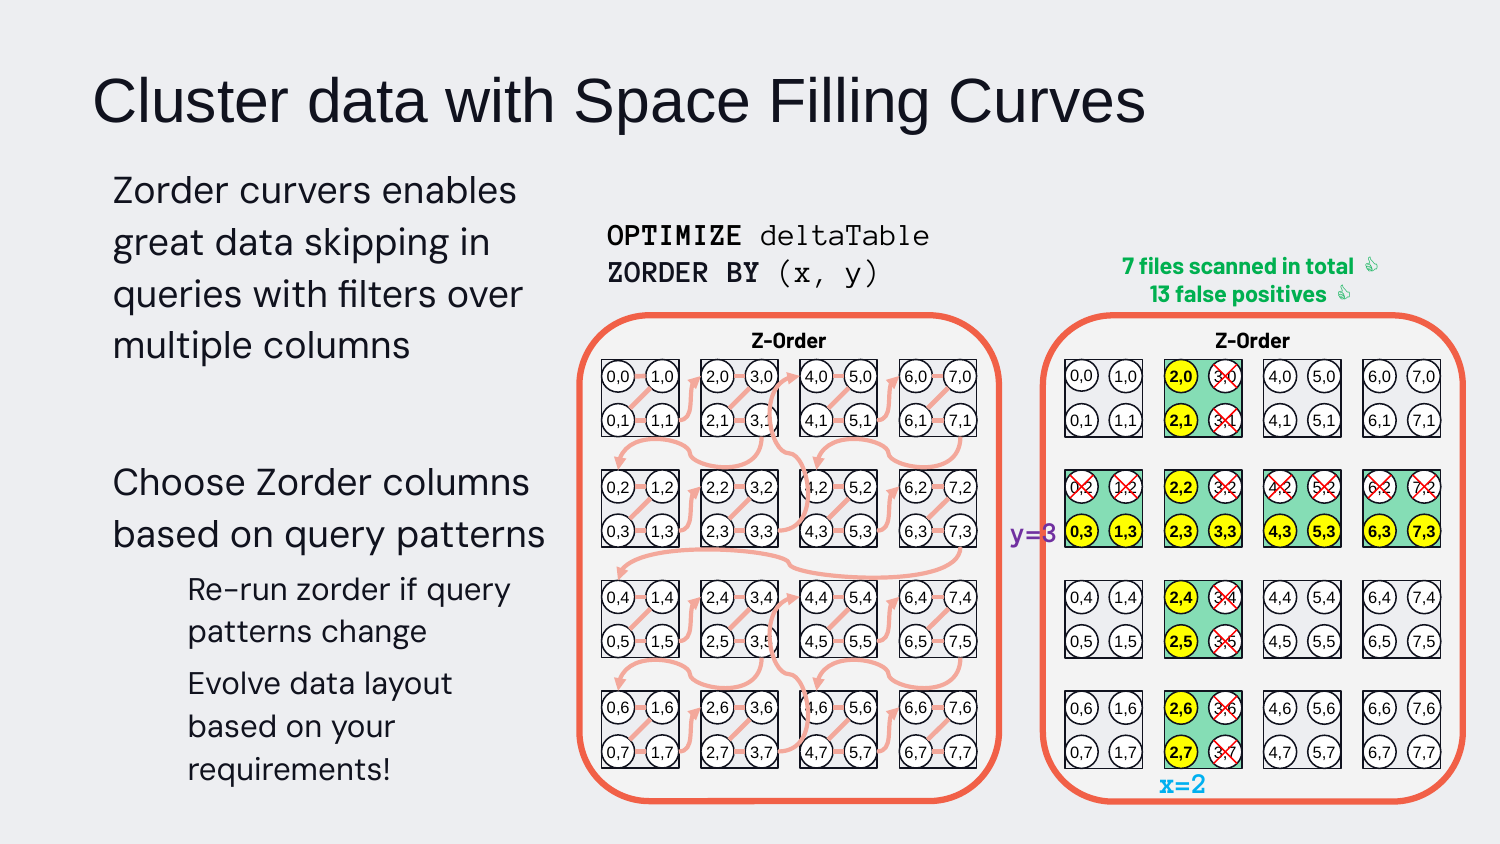

# Cluster data with Space Filling Curves
Zorder curvers enables great data skipping in queries with filters over multiple columns

Choose Zorder columns based on query patterns
Re-run zorder if query patterns change
Evolve data layout based on your requirements!
OPTIMIZE deltaTable ZORDER BY (x, y)
7 files scanned in total  👍
13 false positives  👍

Z-Order

1,0

2,0
3,0

4,0
5,0

6,0
7,0
0,0
0,1
1,1
2,1
3,1
4,1
5,1
6,1
7,1

0,2
1,2

2,2
3,2

4,2
5,2

6,2
7,2
0,3
1,3
2,3
3,3
4,3
5,3
6,3
7,3

0,4
1,4

2,4
3,4

4,4
5,4

6,4
7,4
0,5
1,5
2,5
3,5
4,5
5,5
6,5
7,5

0,6
1,6

2,6
3,6

4,6
5,6

6,6
7,6
0,7
1,7
2,7
3,7
4,7
5,7
6,7
7,7

Z-Order

0,0
1,0

2,0
3,0

4,0
5,0

6,0
7,0
0,1
1,1
2,1
3,1
4,1
5,1
6,1
7,1

0,2
1,2

2,2
3,2

4,2
5,2

6,2
7,2
0,3
1,3
2,3
3,3
4,3
5,3
6,3
7,3

0,4
1,4

2,4
3,4

4,4
5,4

6,4
7,4
0,5
1,5
2,5
3,5
4,5
5,5
6,5
7,5

0,6
1,6

2,6
3,6

4,6
5,6

6,6
7,6
0,7
1,7
2,7
3,7
4,7
5,7
6,7
7,7
y=3
x=2
x=2